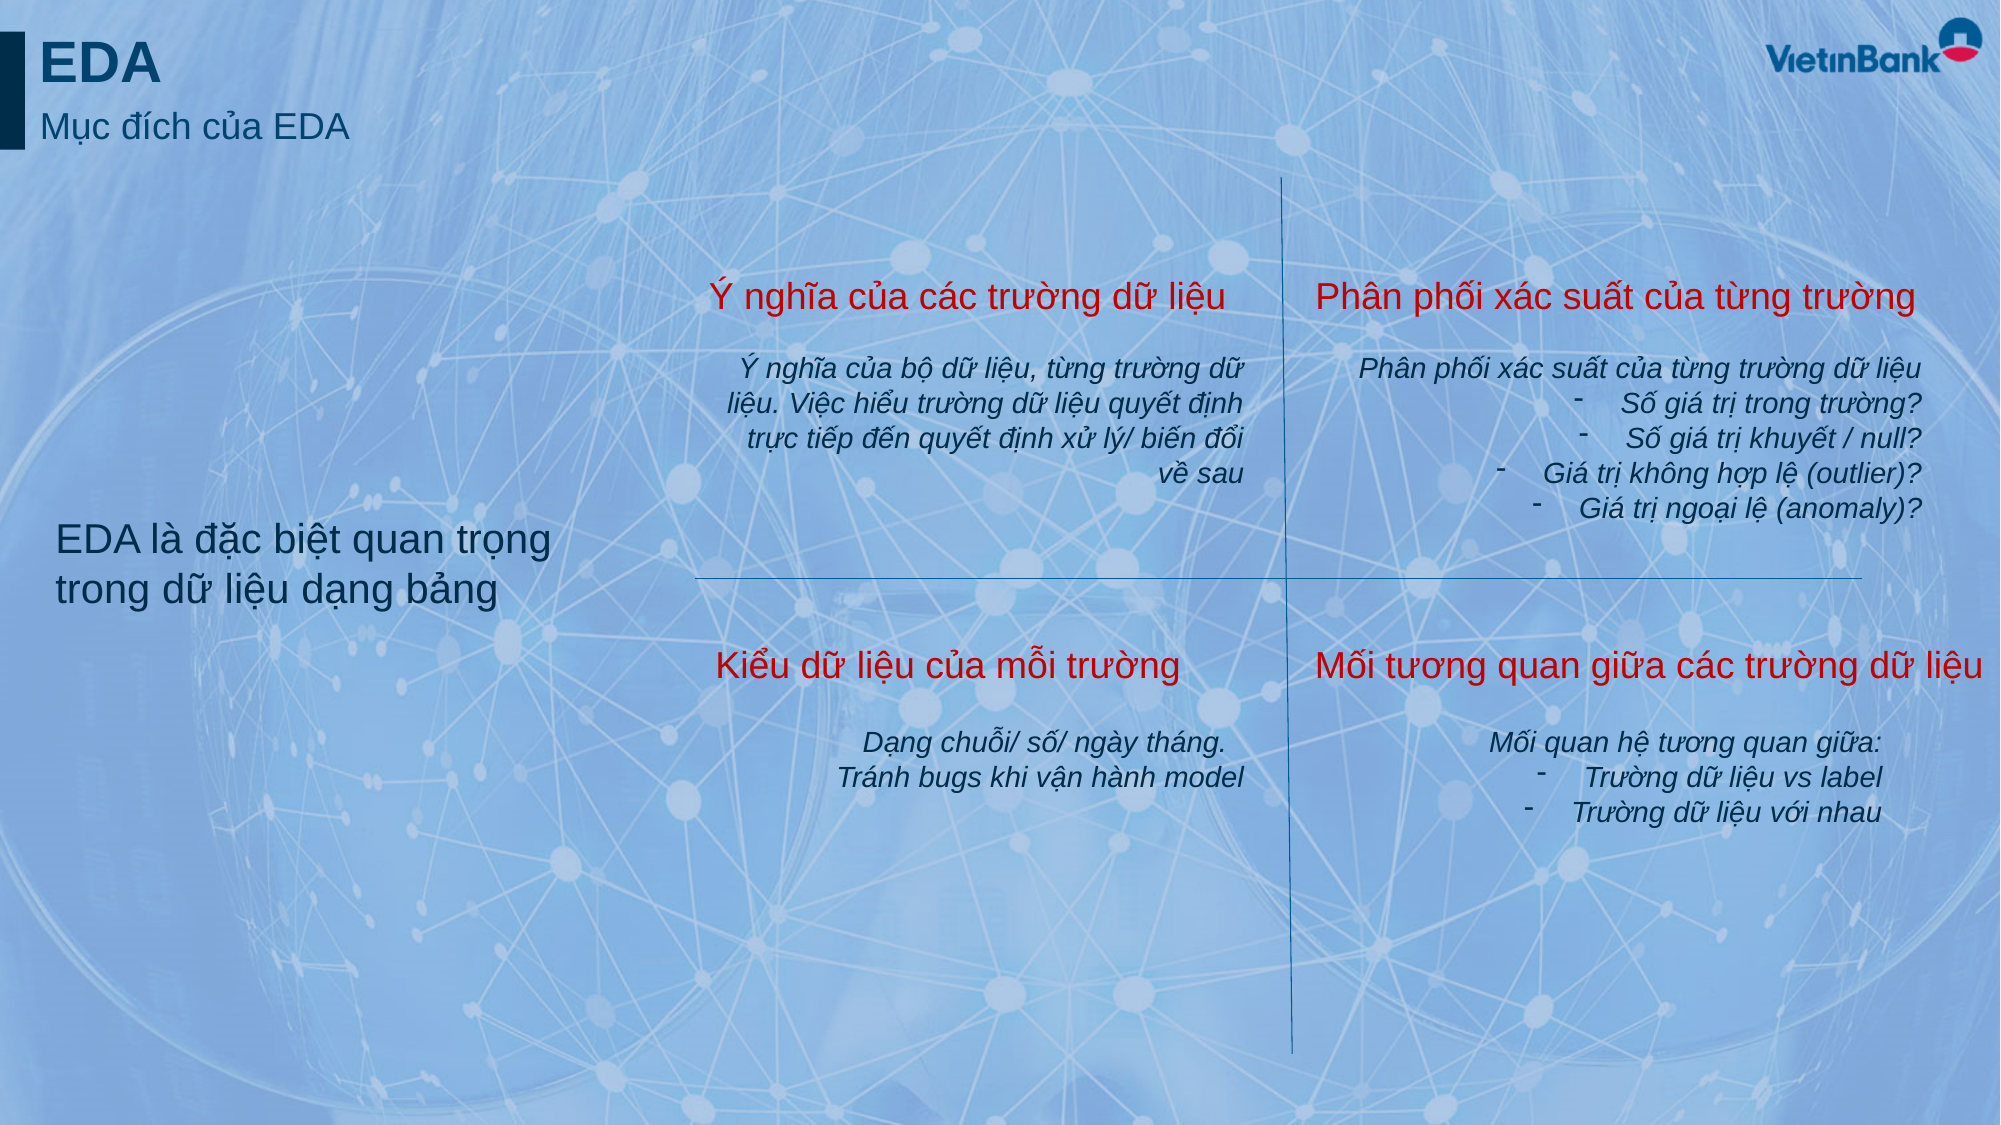

EDA
Mục đích của EDA
Ý nghĩa của các trường dữ liệu
Phân phối xác suất của từng trường
Ý nghĩa của bộ dữ liệu, từng trường dữ liệu. Việc hiểu trường dữ liệu quyết định trực tiếp đến quyết định xử lý/ biến đổi về sau
Phân phối xác suất của từng trường dữ liệu
Số giá trị trong trường?
Số giá trị khuyết / null?
Giá trị không hợp lệ (outlier)?
Giá trị ngoại lệ (anomaly)?
Kiểu dữ liệu của mỗi trường
Mối quan hệ tương quan giữa:
Trường dữ liệu vs label
Trường dữ liệu với nhau
Dạng chuỗi/ số/ ngày tháng.
Tránh bugs khi vận hành model
EDA là đặc biệt quan trọng trong dữ liệu dạng bảng
Mối tương quan giữa các trường dữ liệu